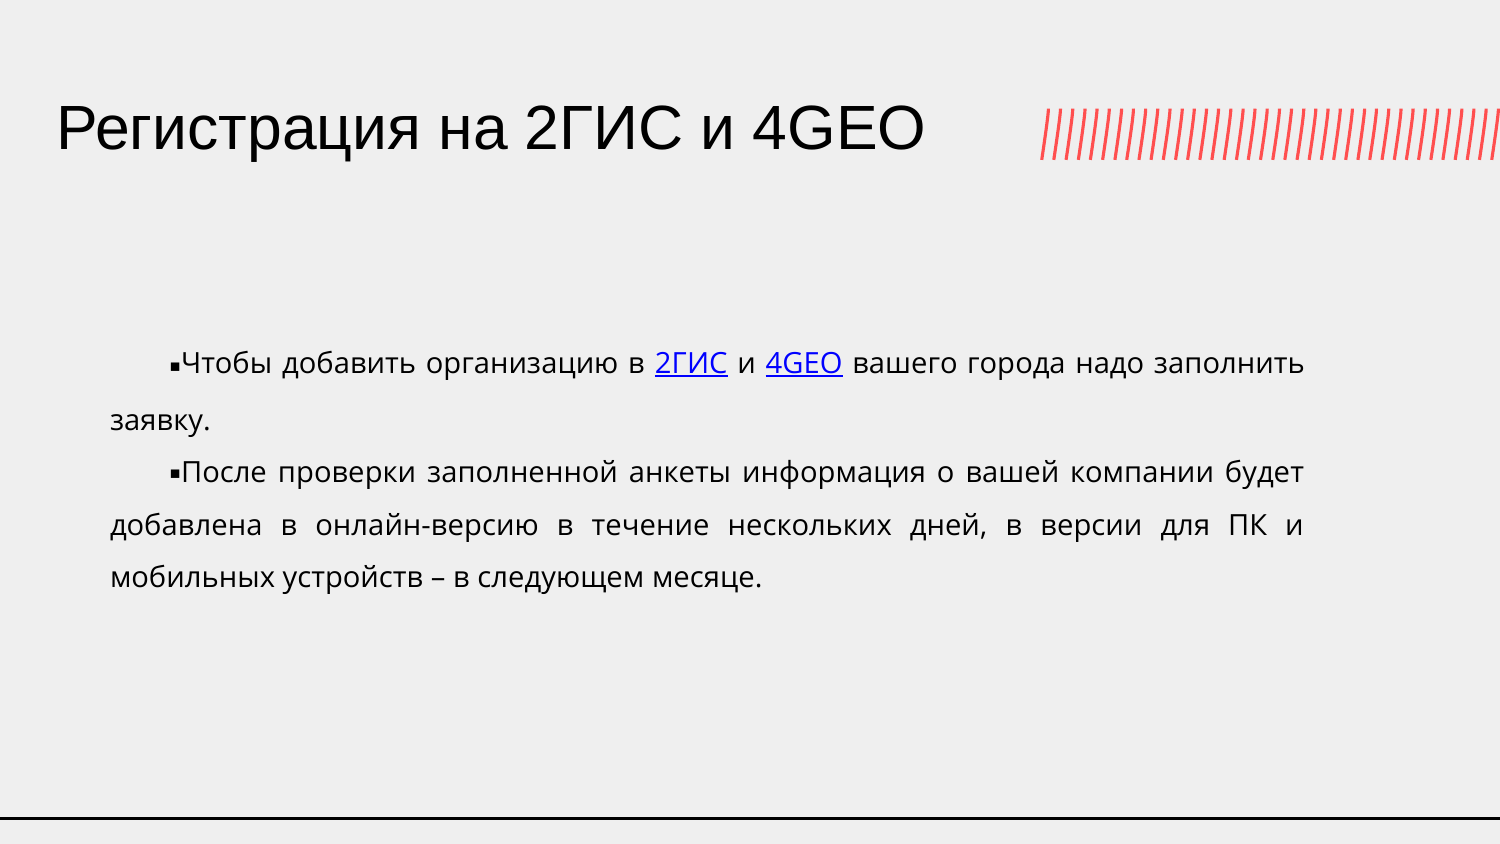

# Регистрация на 2ГИС и 4GEO

Чтобы добавить организацию в 2ГИС и 4GEO вашего города надо заполнить заявку.
После проверки заполненной анкеты информация о вашей компании будет добавлена в онлайн-версию в течение нескольких дней, в версии для ПК и мобильных устройств – в следующем месяце.